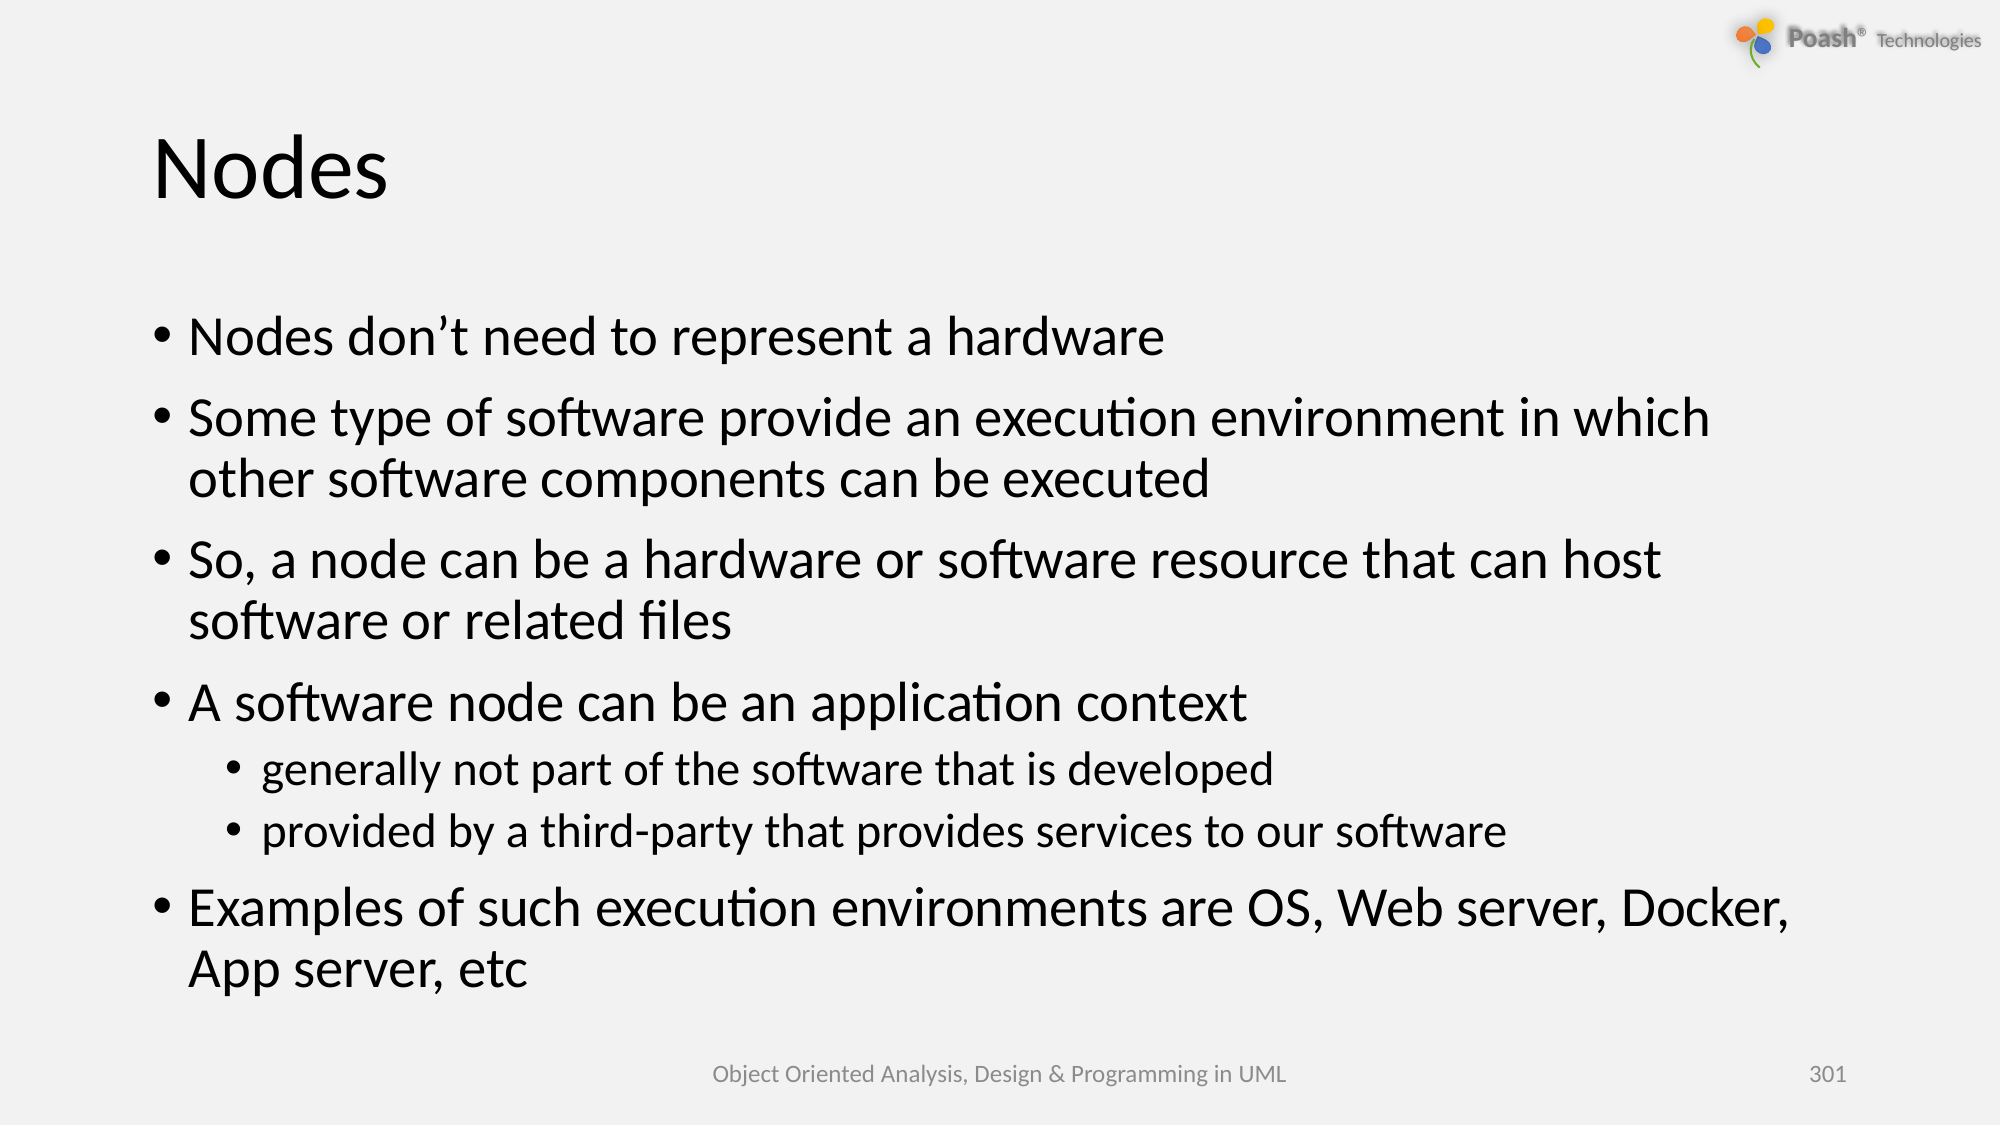

# Nodes
Nodes don’t need to represent a hardware
Some type of software provide an execution environment in which other software components can be executed
So, a node can be a hardware or software resource that can host software or related files
A software node can be an application context
generally not part of the software that is developed
provided by a third-party that provides services to our software
Examples of such execution environments are OS, Web server, Docker, App server, etc
Object Oriented Analysis, Design & Programming in UML
301